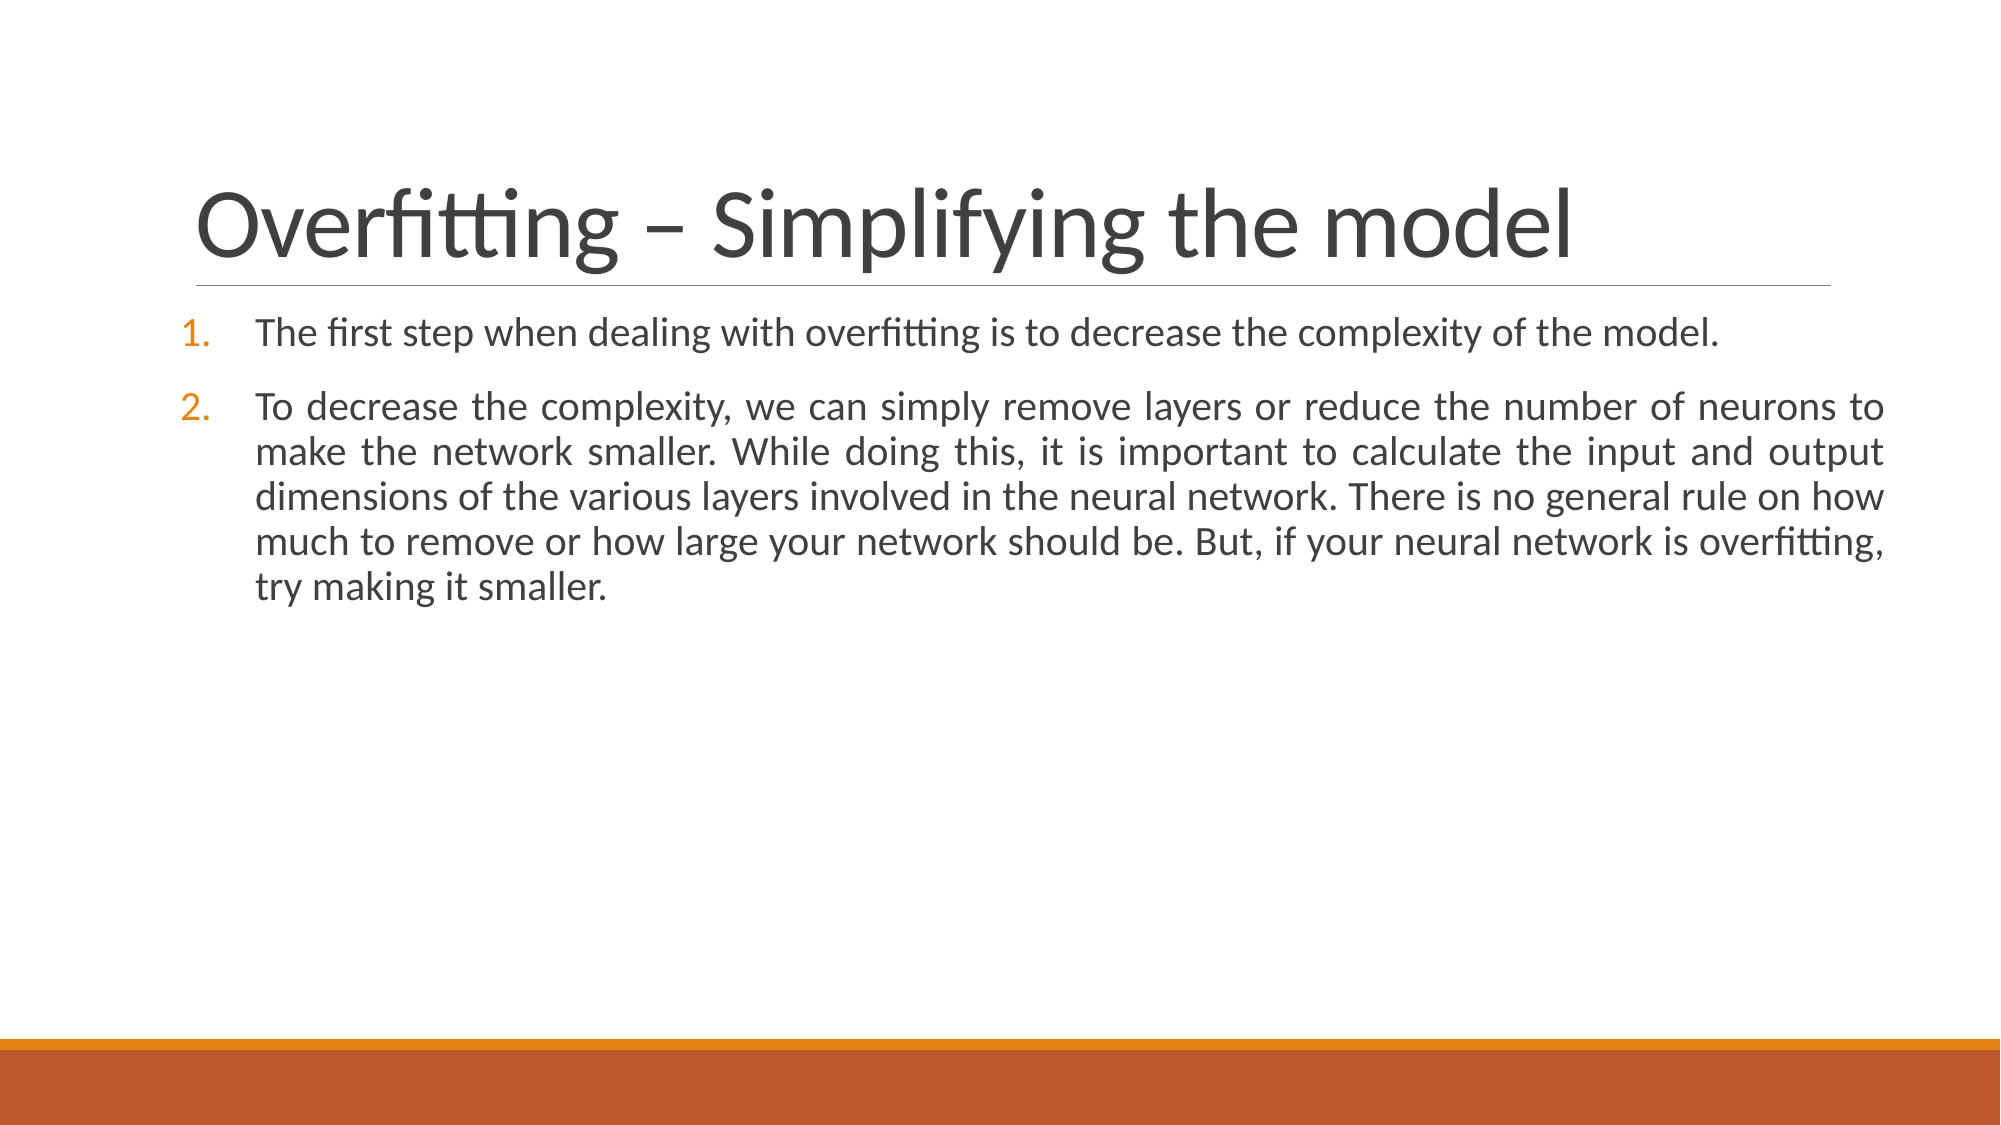

# Overfitting – Simplifying the model
The first step when dealing with overfitting is to decrease the complexity of the model.
To decrease the complexity, we can simply remove layers or reduce the number of neurons to make the network smaller. While doing this, it is important to calculate the input and output dimensions of the various layers involved in the neural network. There is no general rule on how much to remove or how large your network should be. But, if your neural network is overfitting, try making it smaller.